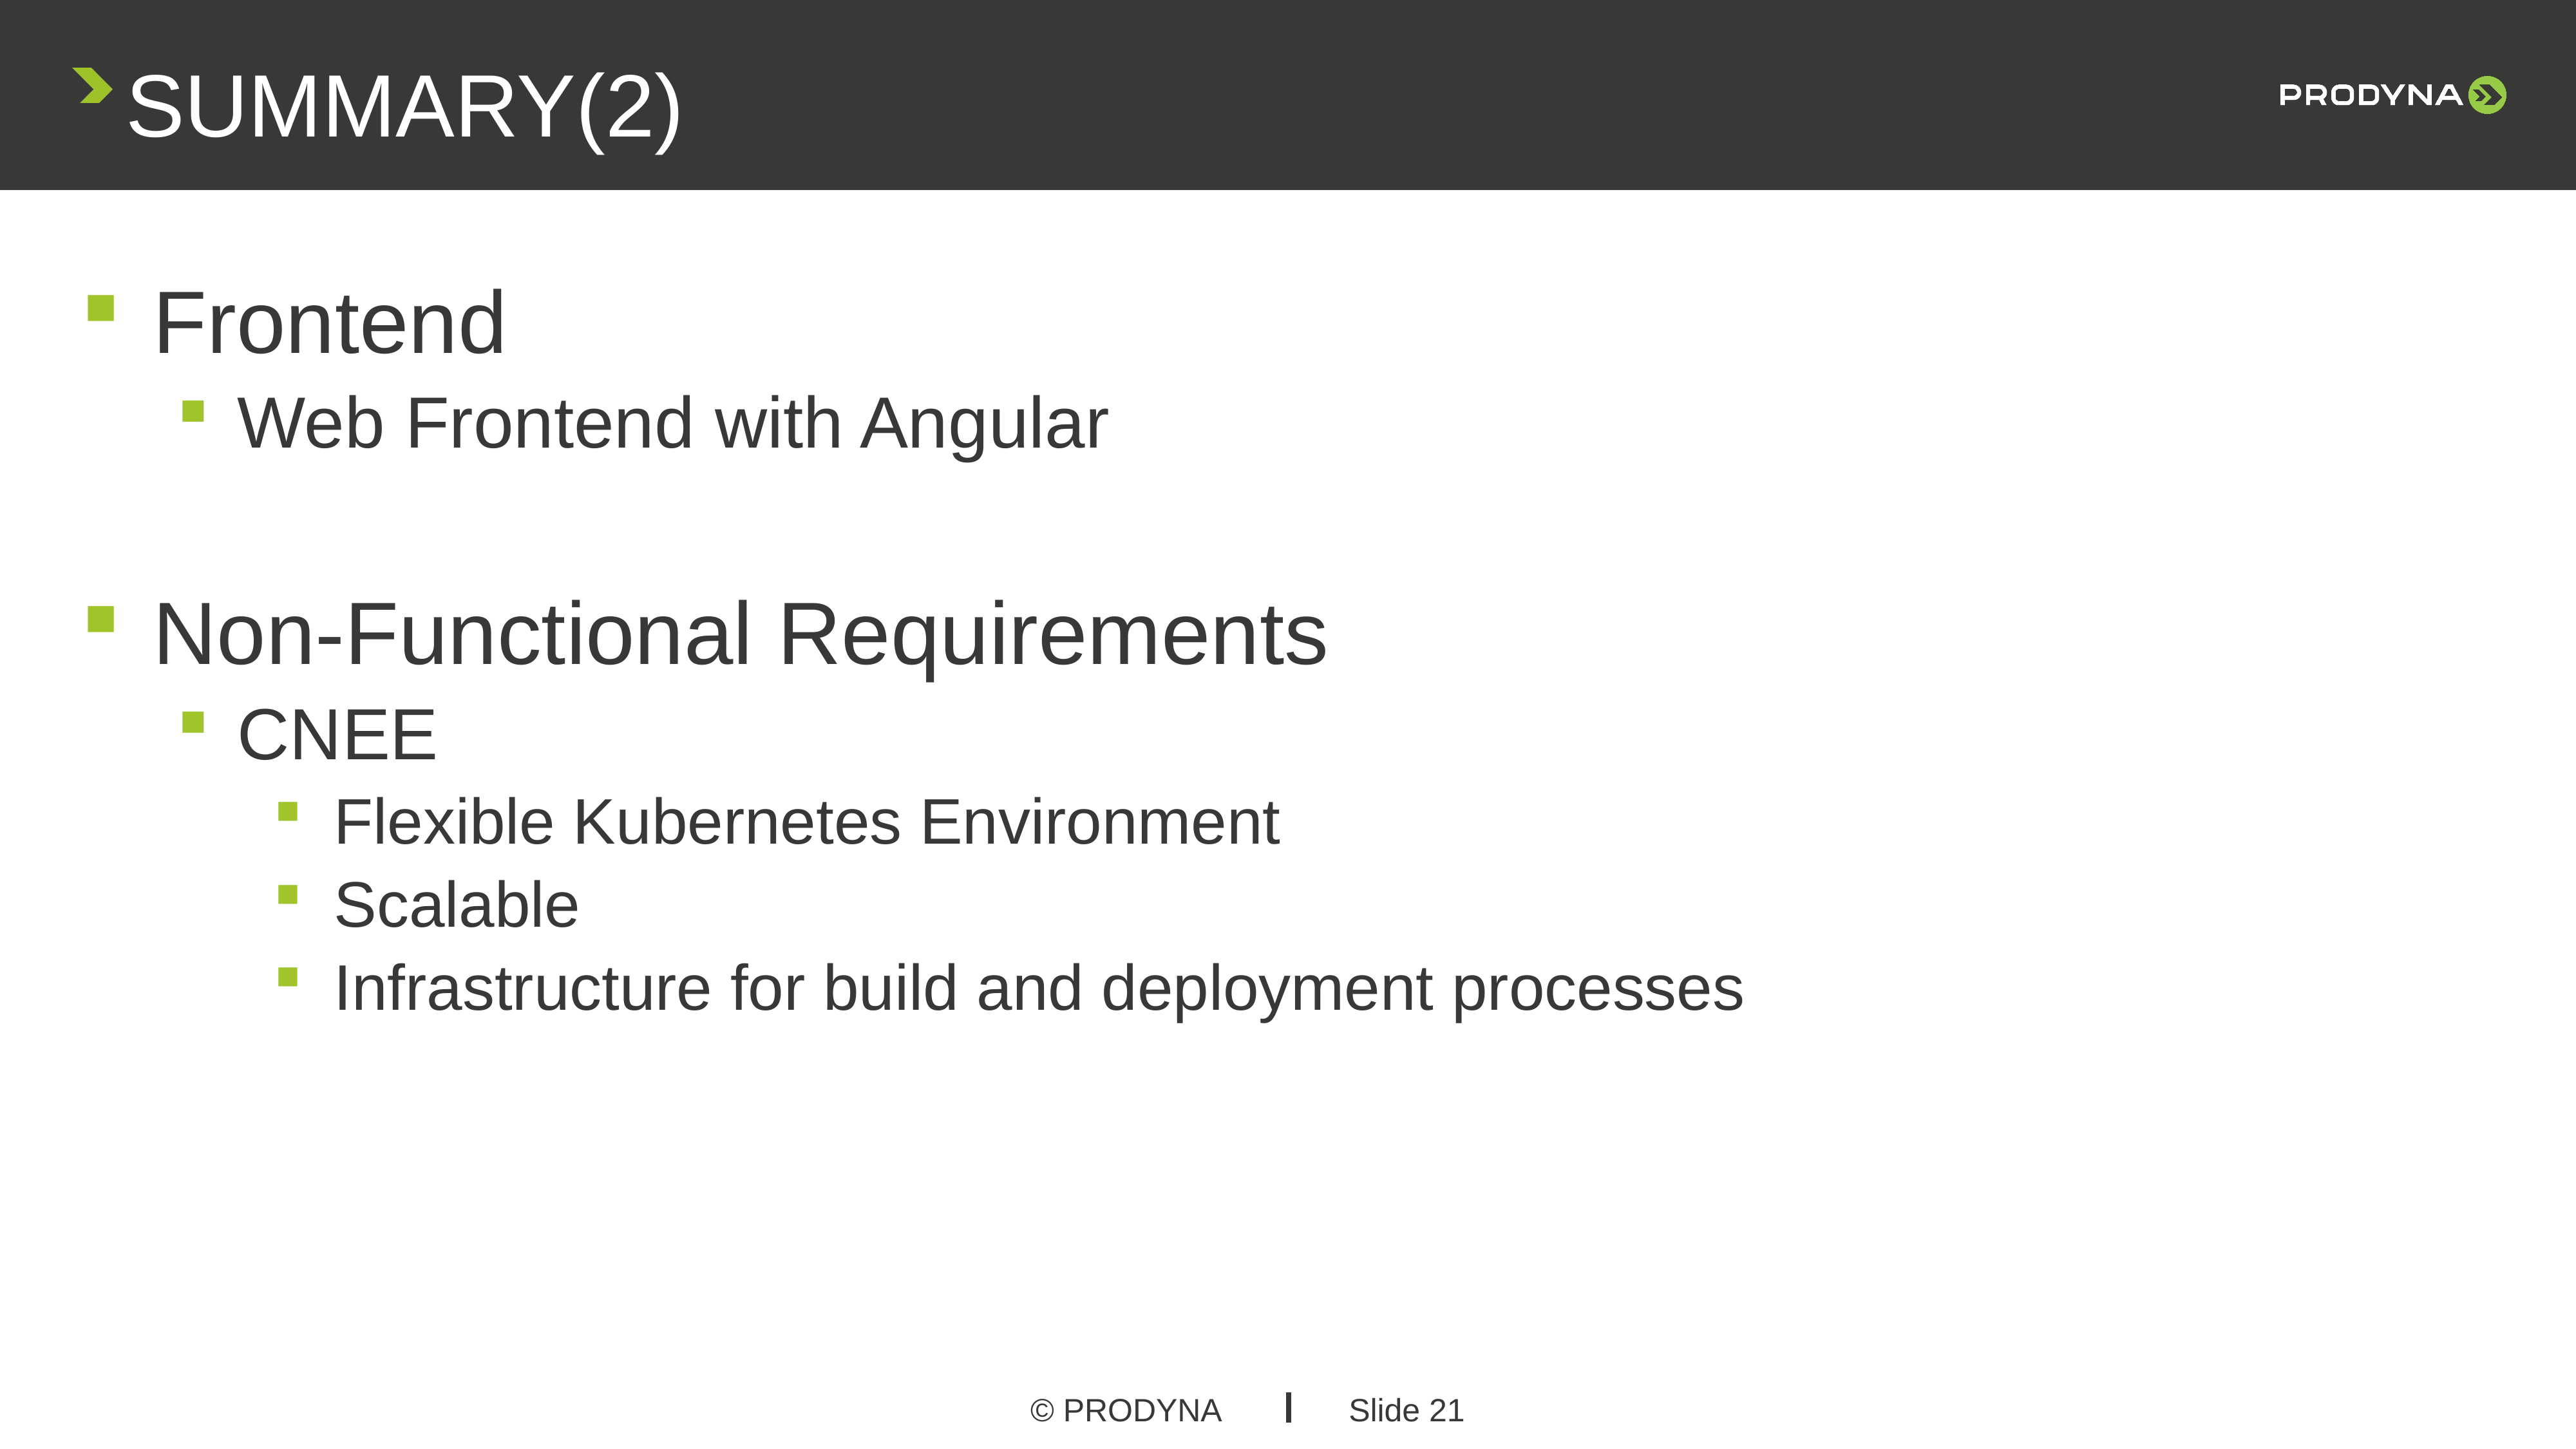

SUMMARY(2)
Frontend
Web Frontend with Angular

Non-Functional Requirements
CNEE
Flexible Kubernetes Environment
Scalable
Infrastructure for build and deployment processes